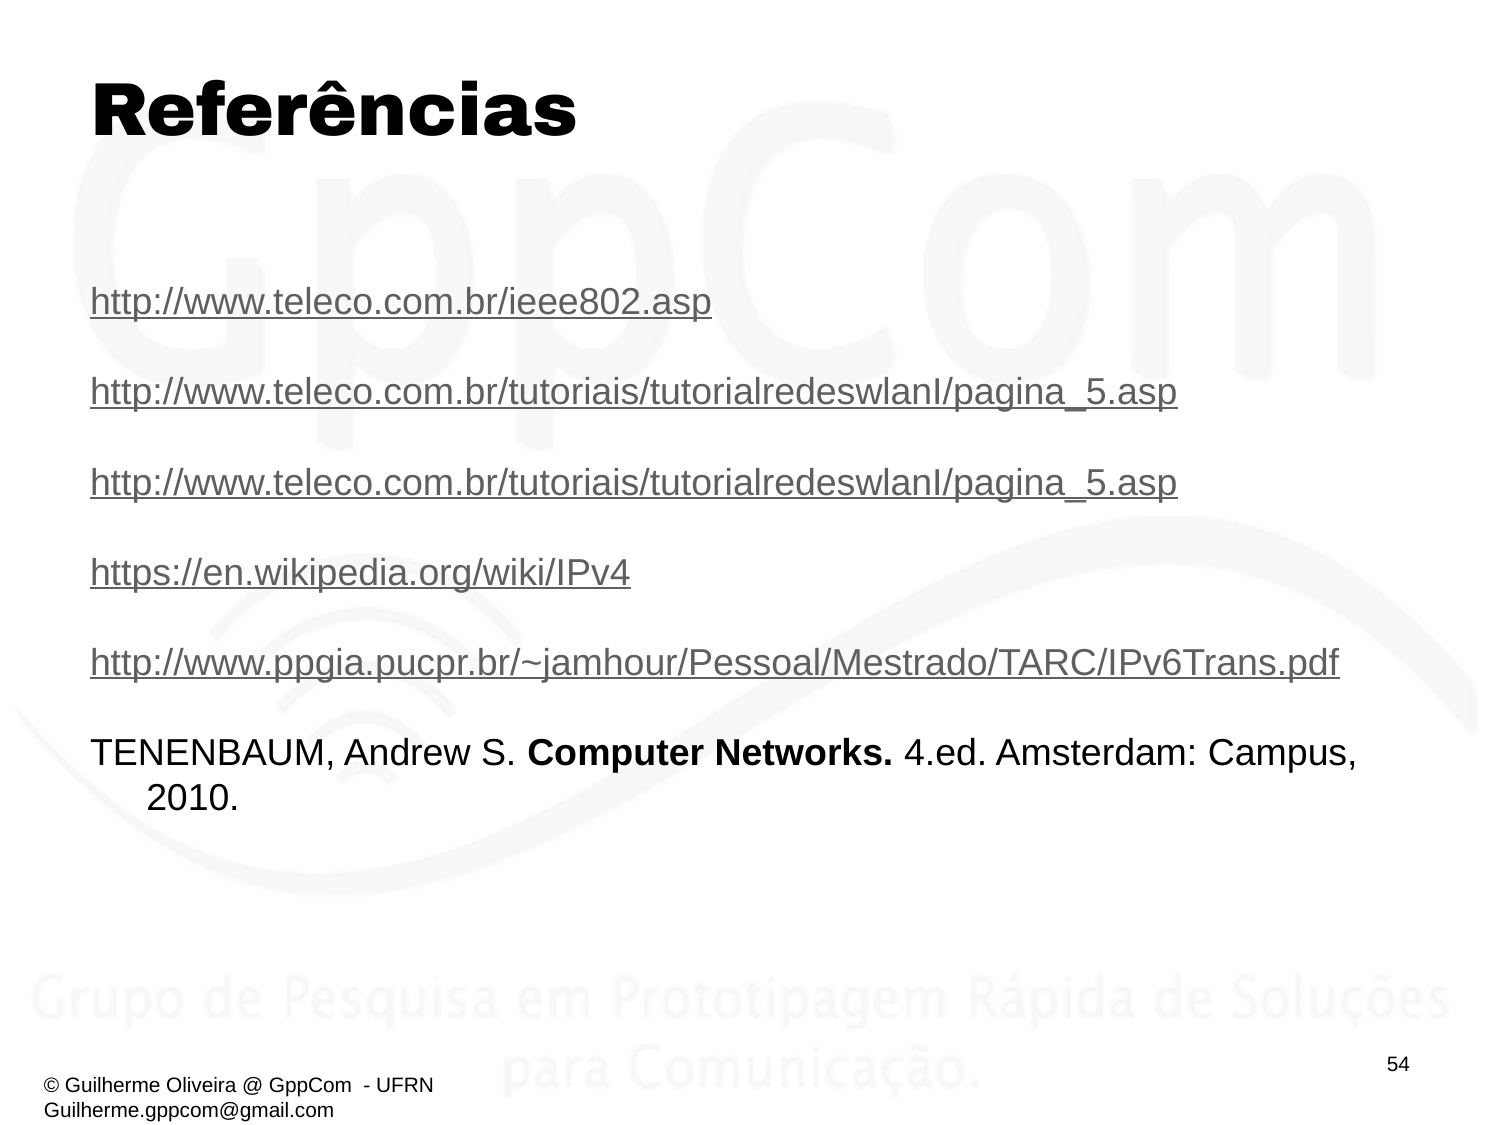

# Referências
http://www.teleco.com.br/ieee802.asp

http://www.teleco.com.br/tutoriais/tutorialredeswlanI/pagina_5.asp

http://www.teleco.com.br/tutoriais/tutorialredeswlanI/pagina_5.asp

https://en.wikipedia.org/wiki/IPv4

http://www.ppgia.pucpr.br/~jamhour/Pessoal/Mestrado/TARC/IPv6Trans.pdf

TENENBAUM, Andrew S. Computer Networks. 4.ed. Amsterdam: Campus, 2010.

54